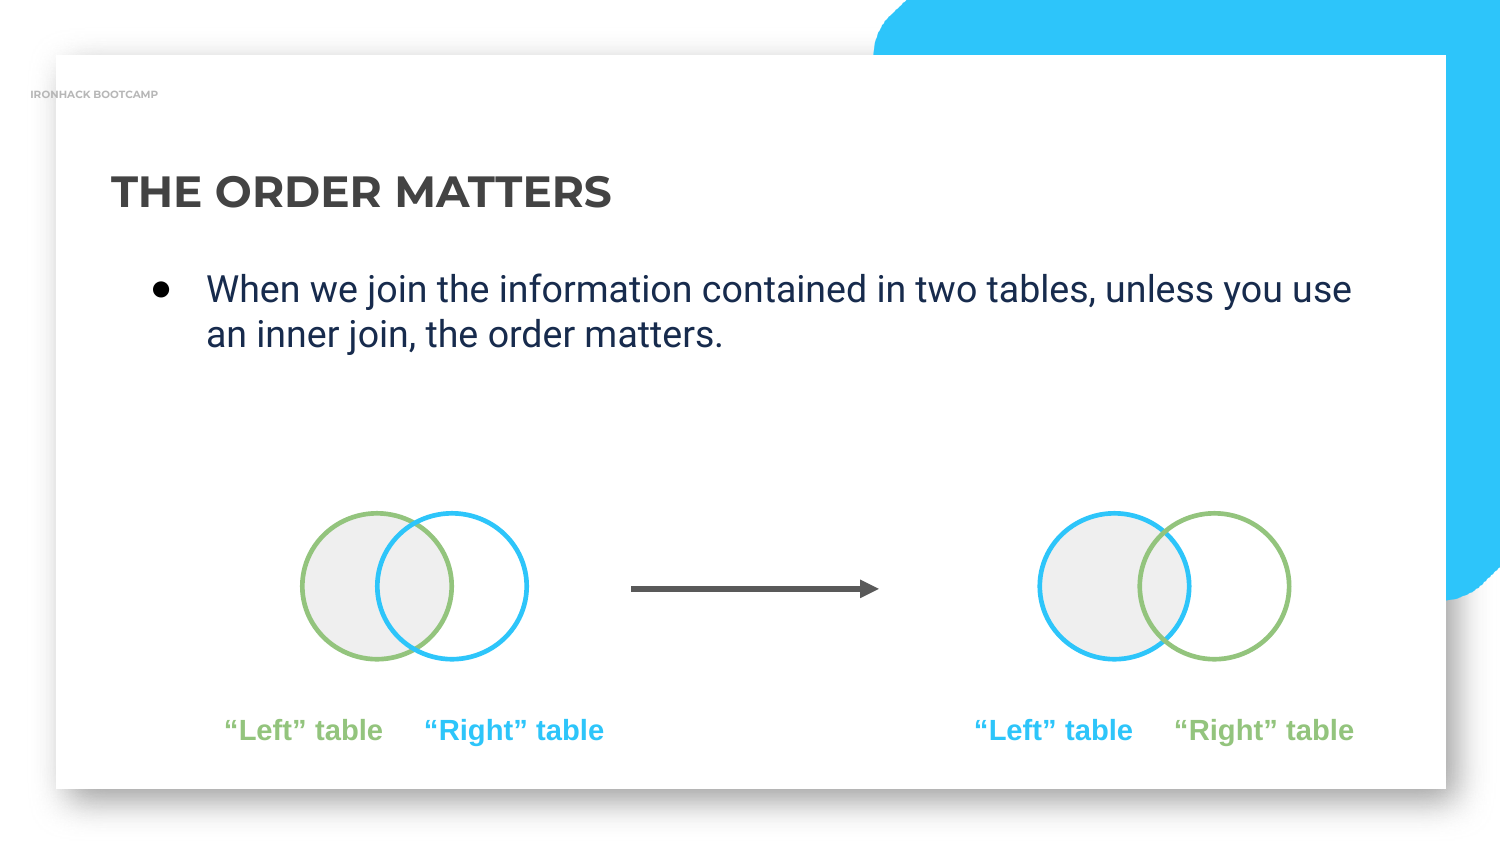

IRONHACK BOOTCAMP
THE ORDER MATTERS
When we join the information contained in two tables, unless you use an inner join, the order matters.

“Left” table
“Right” table
“Left” table
“Right” table